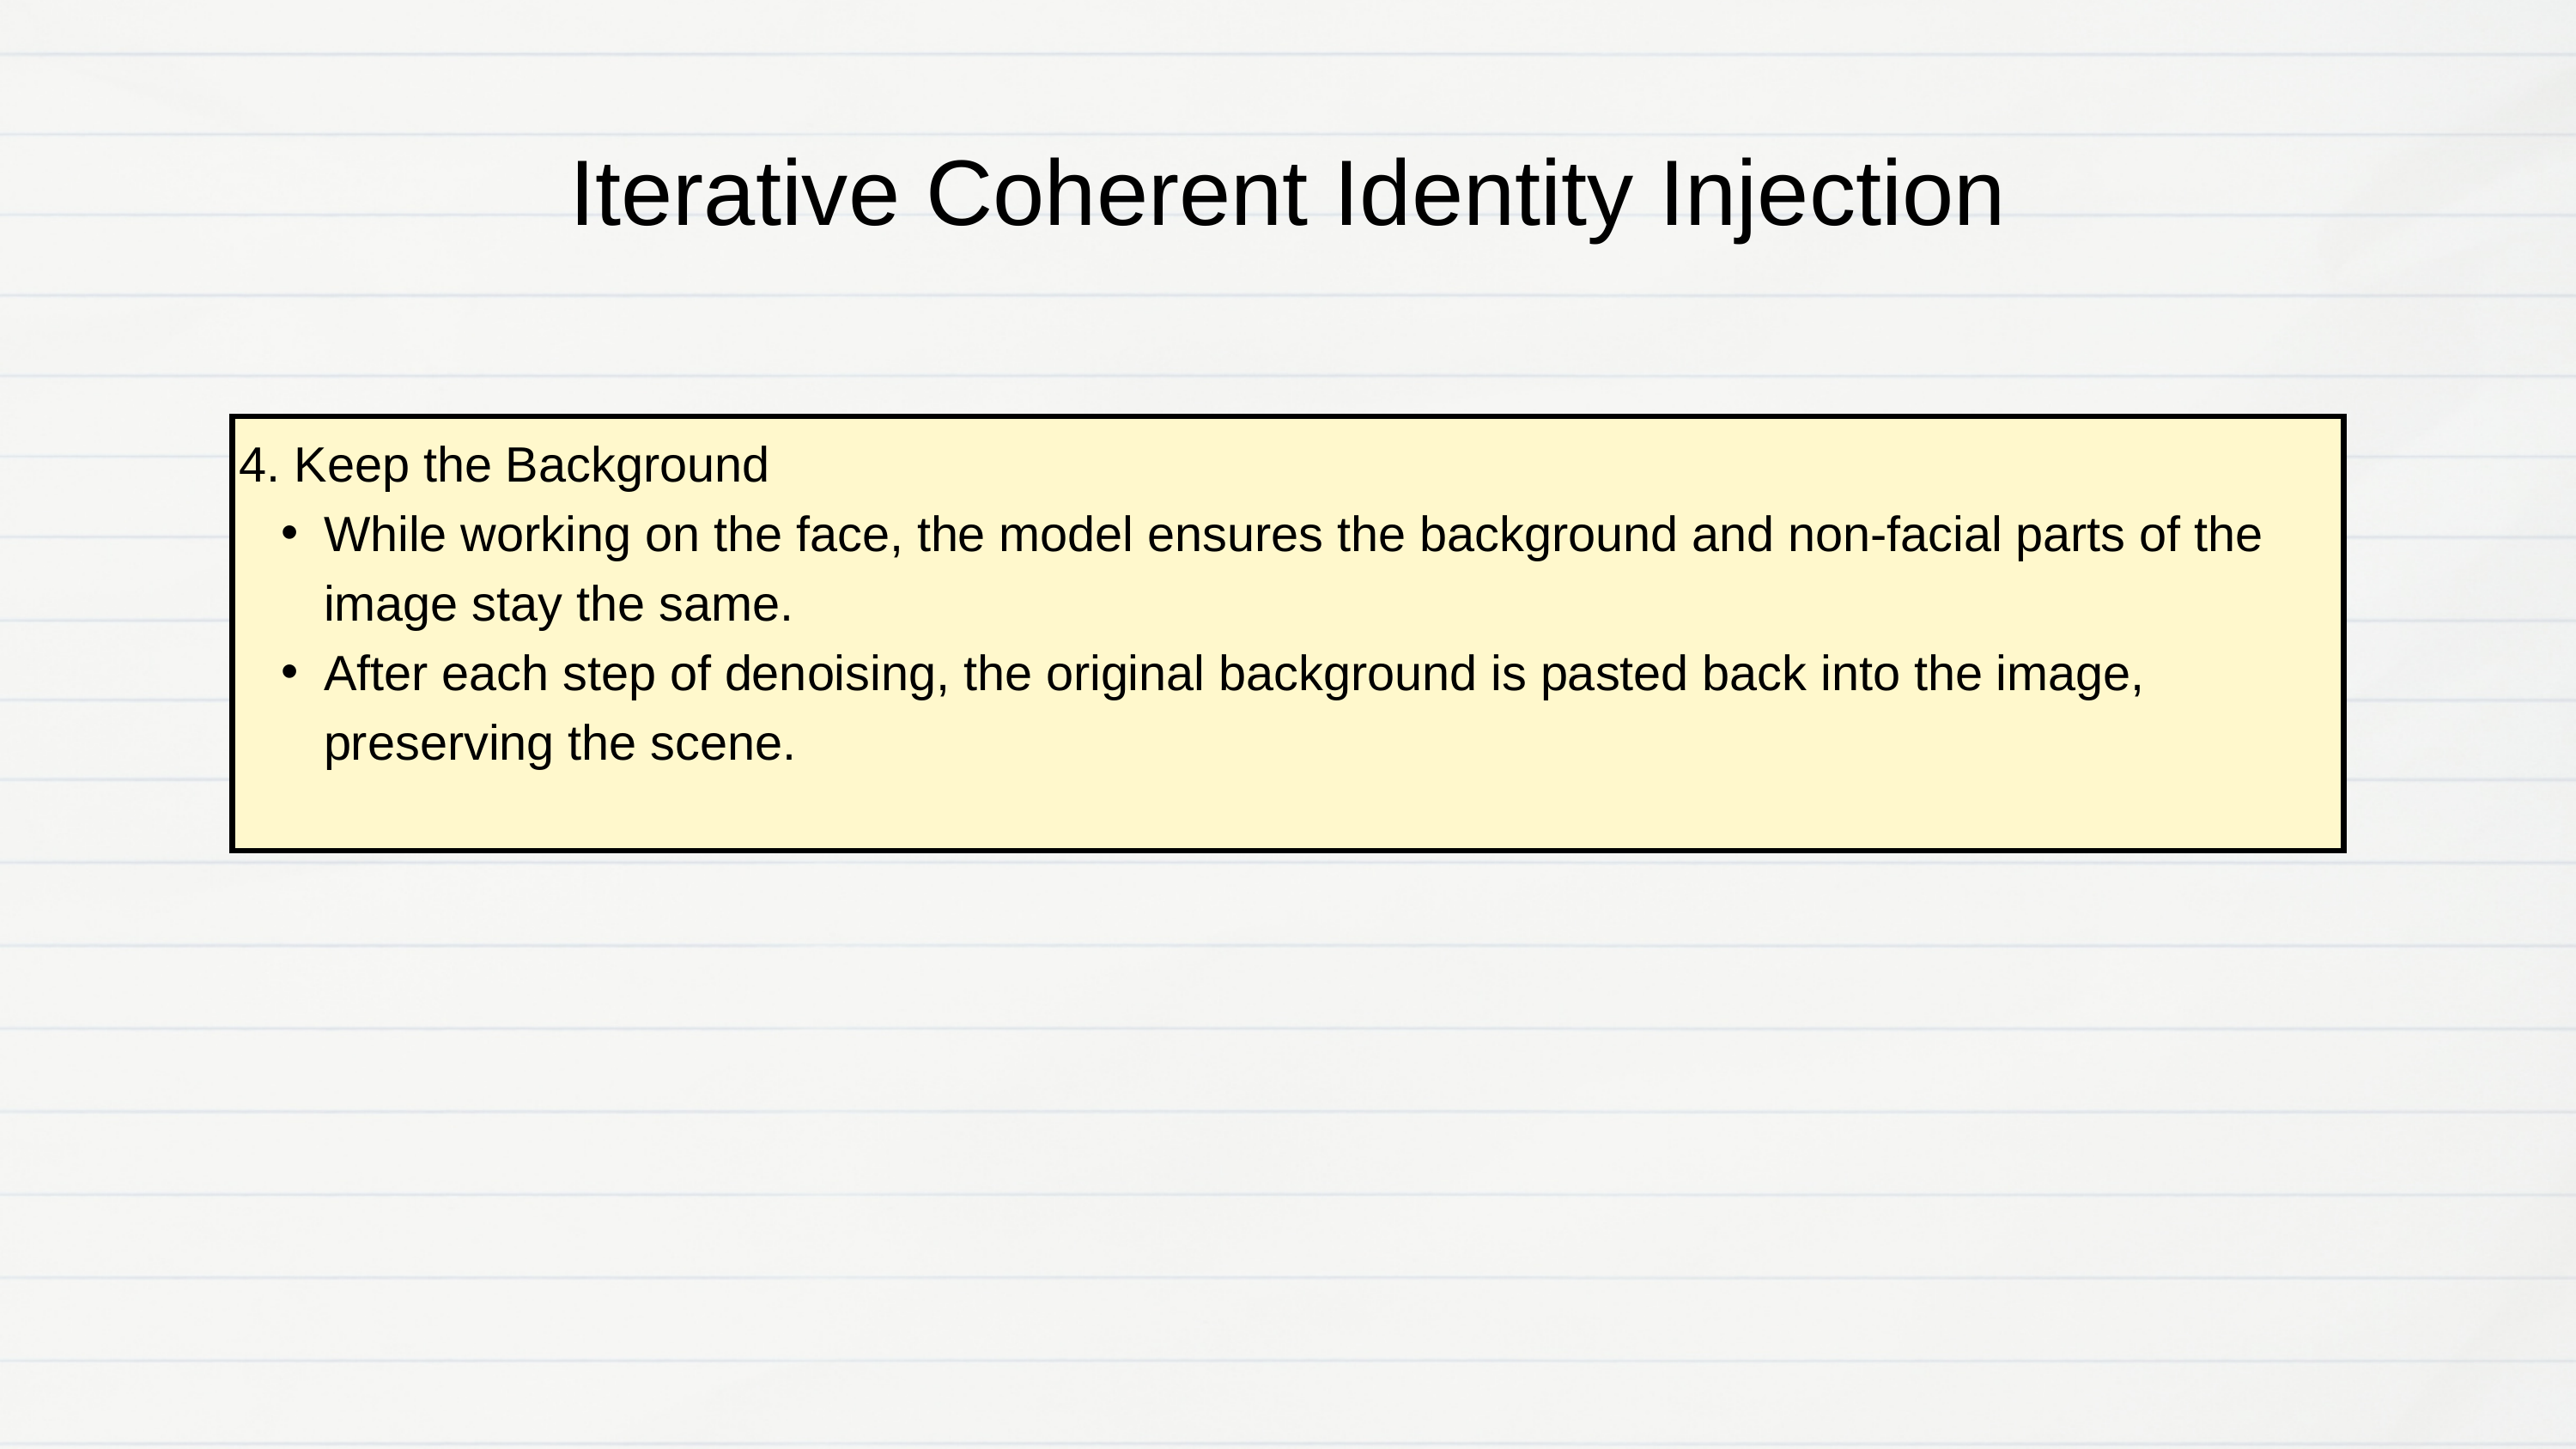

Iterative Coherent Identity Injection

4. Keep the Background
While working on the face, the model ensures the background and non-facial parts of the image stay the same.
After each step of denoising, the original background is pasted back into the image, preserving the scene.